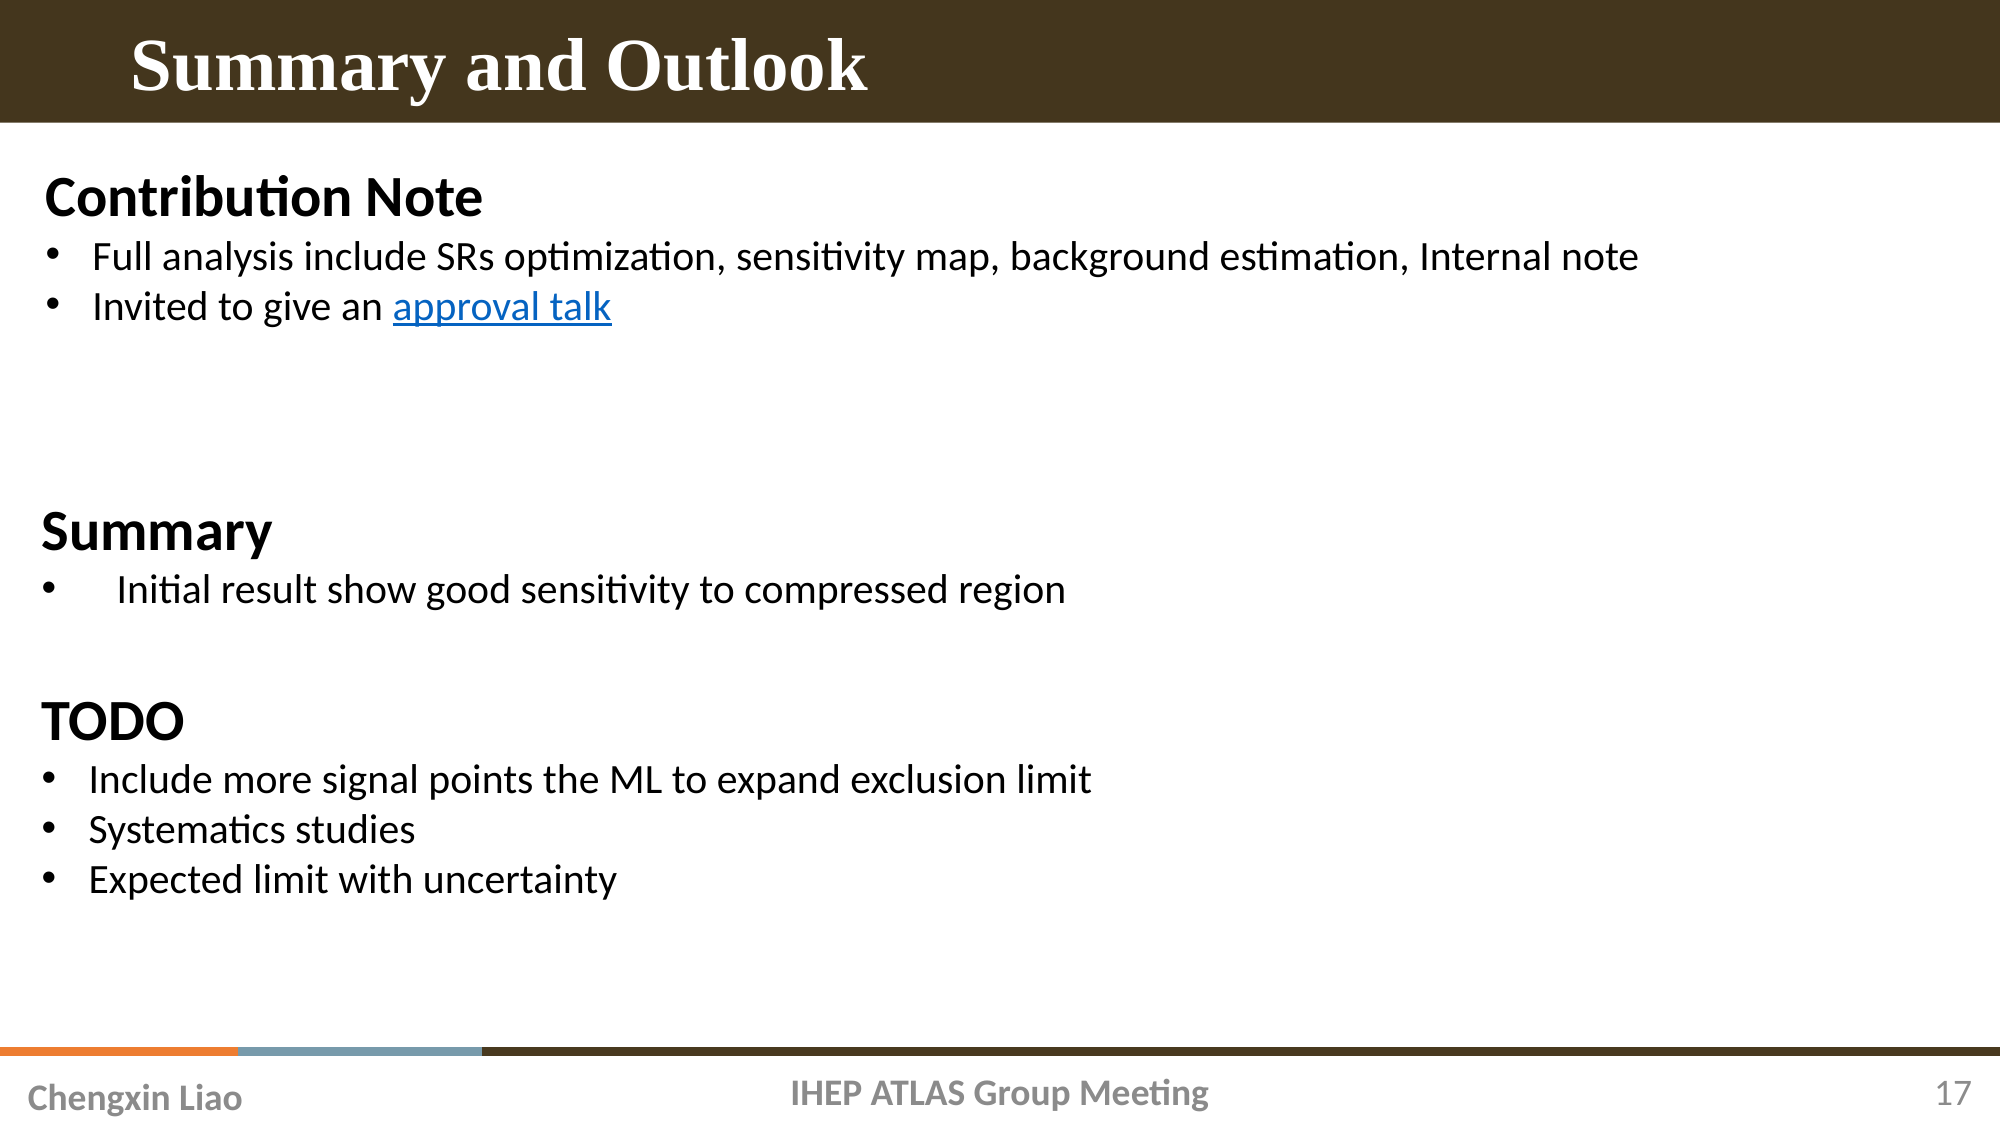

Summary and Outlook
Contribution Note
Full analysis include SRs optimization, sensitivity map, background estimation, Internal note
Invited to give an approval talk
Summary
Initial result show good sensitivity to compressed region

TODO
Include more signal points the ML to expand exclusion limit
Systematics studies
Expected limit with uncertainty
17
IHEP ATLAS Group Meeting
Chengxin Liao